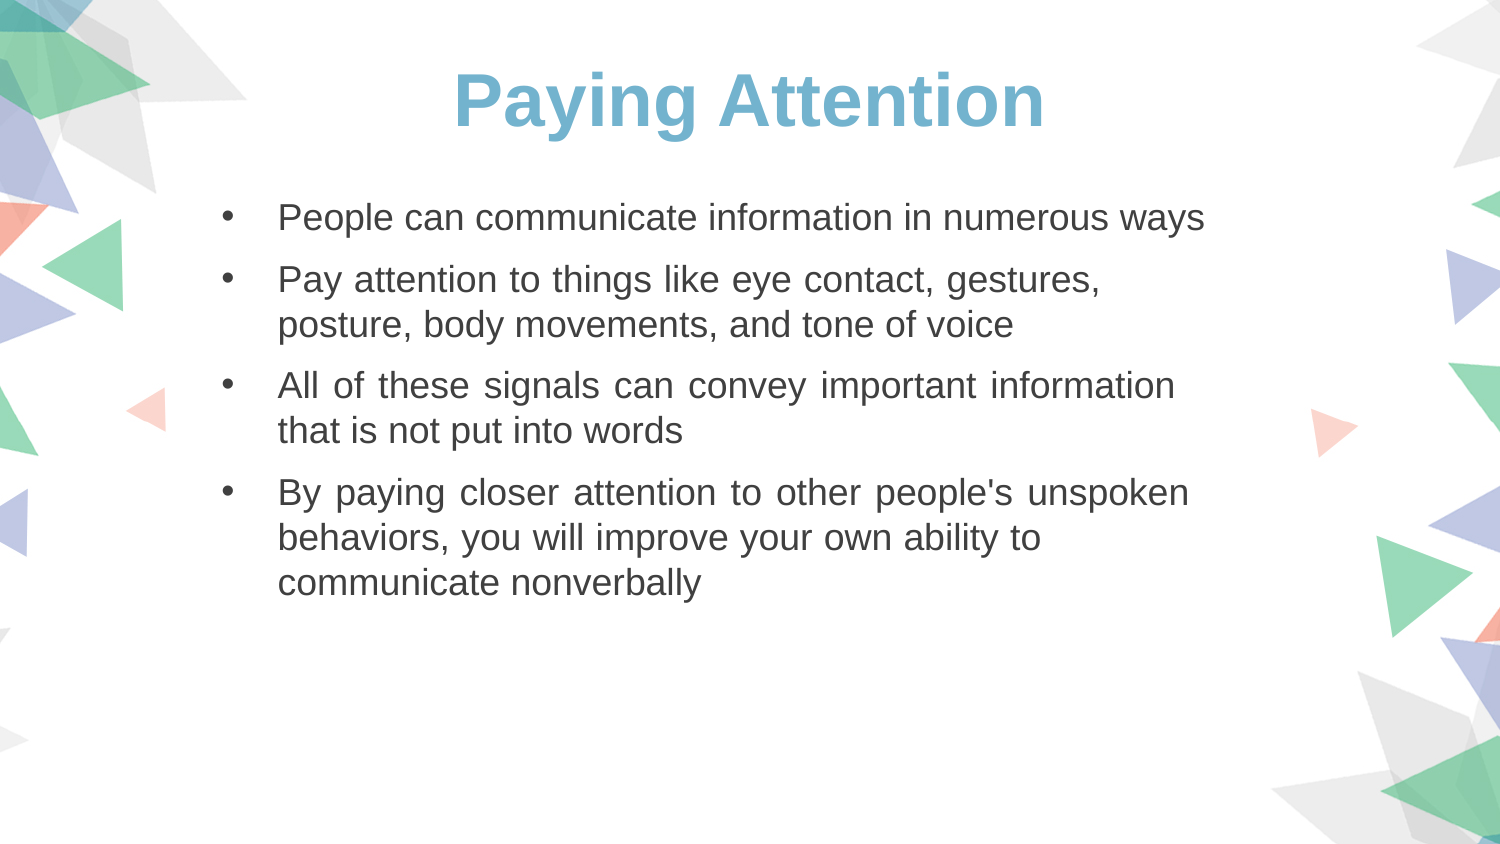

Paying Attention
People can communicate information in numerous ways
Pay attention to things like eye contact, gestures,            posture, body movements, and tone of voice
All of these signals can convey important information     that is not put into words
By paying closer attention to other people's unspoken    behaviors, you will improve your own ability to                  communicate nonverbally